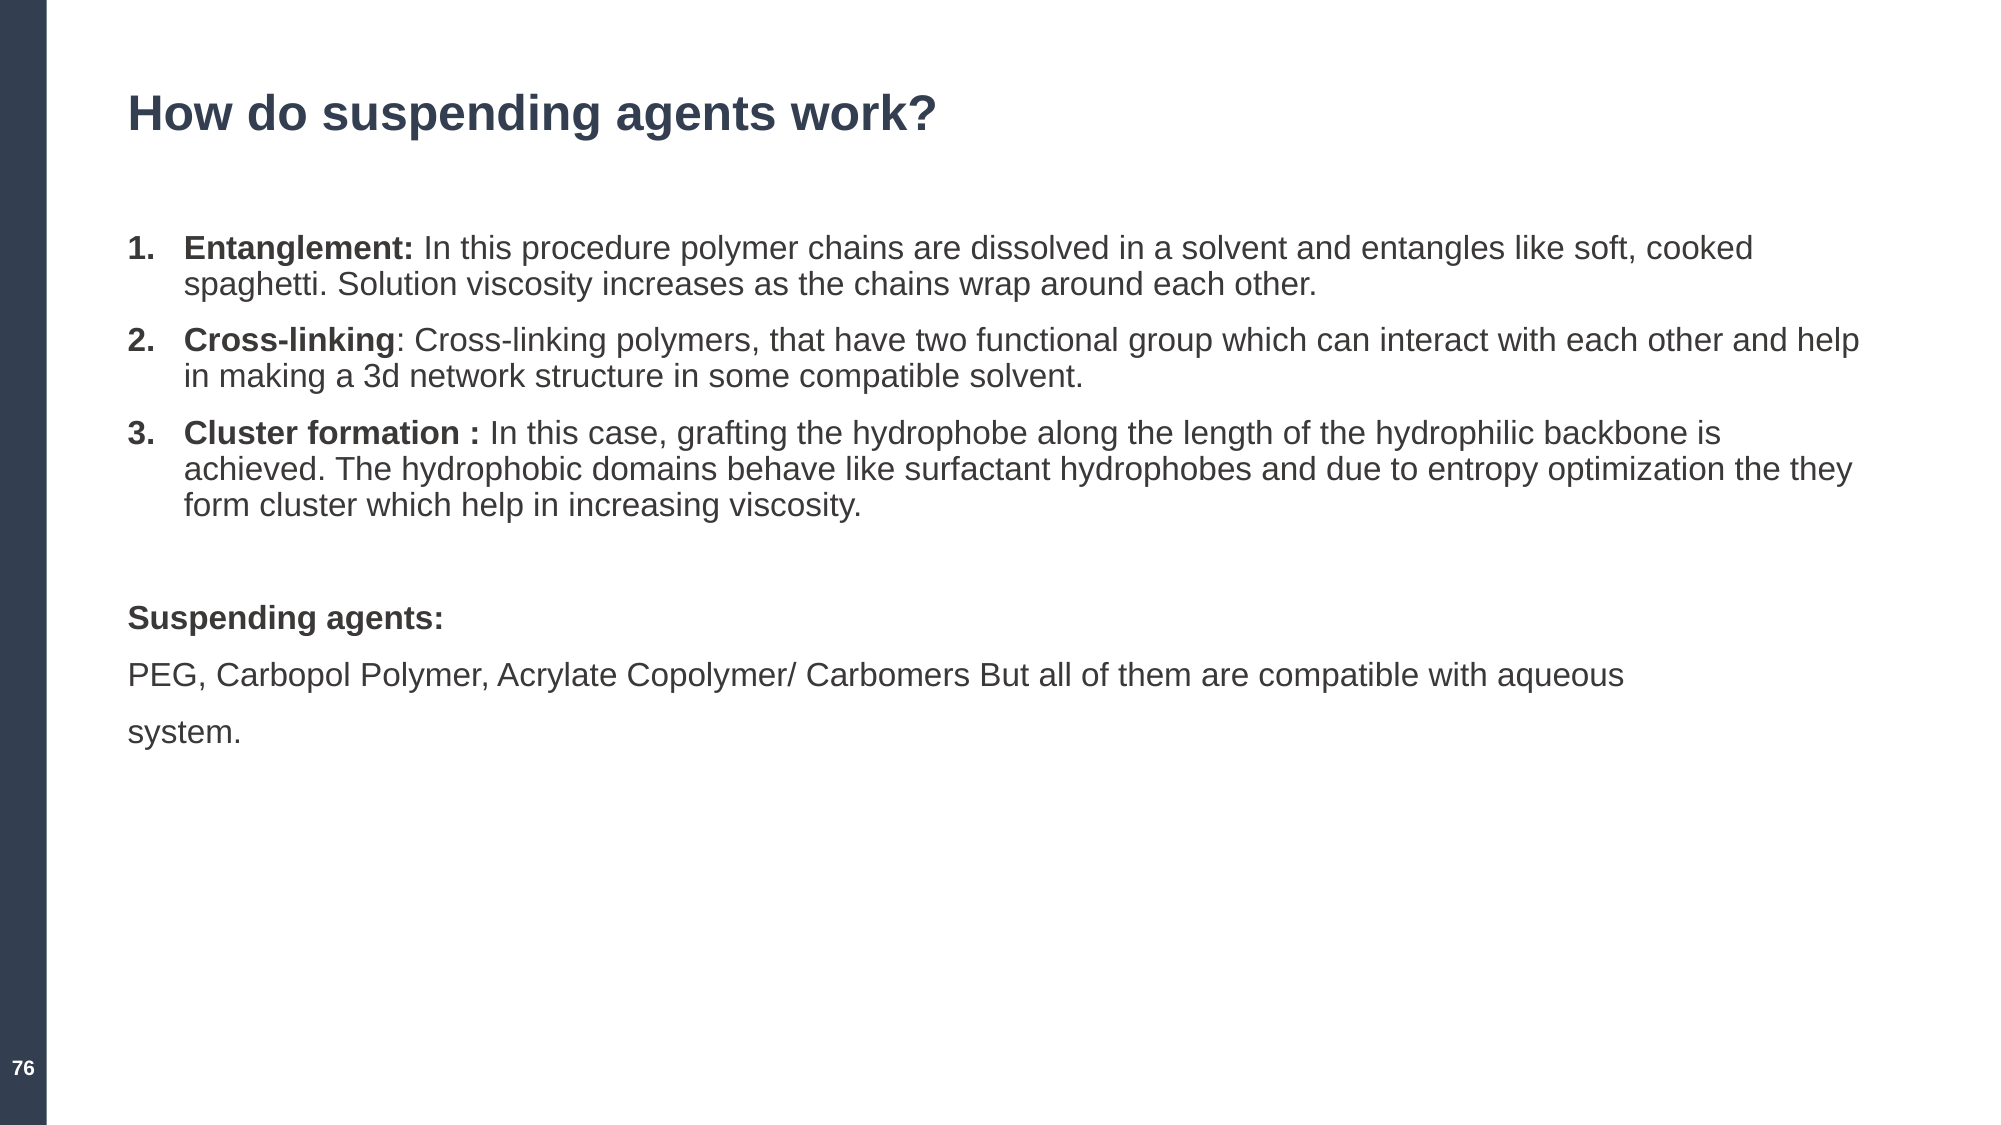

# How do suspending agents work?
Entanglement: In this procedure polymer chains are dissolved in a solvent and entangles like soft, cooked spaghetti. Solution viscosity increases as the chains wrap around each other.
Cross-linking: Cross-linking polymers, that have two functional group which can interact with each other and help in making a 3d network structure in some compatible solvent.
Cluster formation : In this case, grafting the hydrophobe along the length of the hydrophilic backbone is achieved. The hydrophobic domains behave like surfactant hydrophobes and due to entropy optimization the they form cluster which help in increasing viscosity.

Suspending agents:
PEG, Carbopol Polymer, Acrylate Copolymer/ Carbomers But all of them are compatible with aqueous
system.